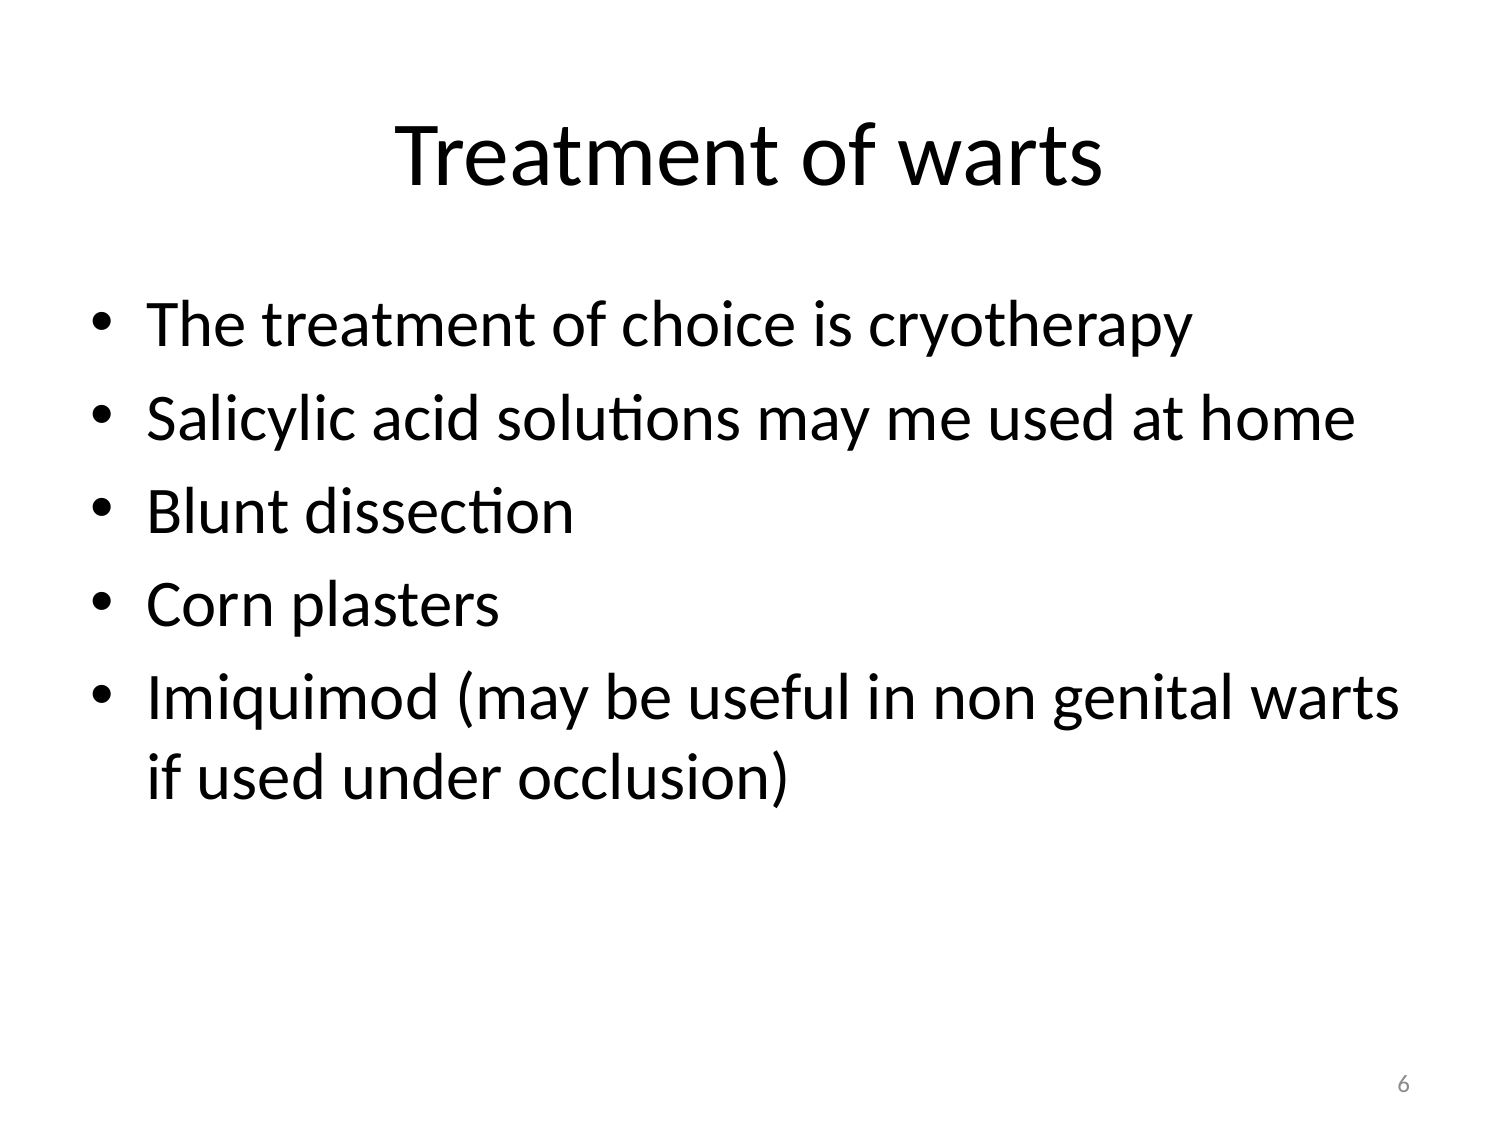

# Treatment of warts
The treatment of choice is cryotherapy
Salicylic acid solutions may me used at home
Blunt dissection
Corn plasters
Imiquimod (may be useful in non genital warts if used under occlusion)
6